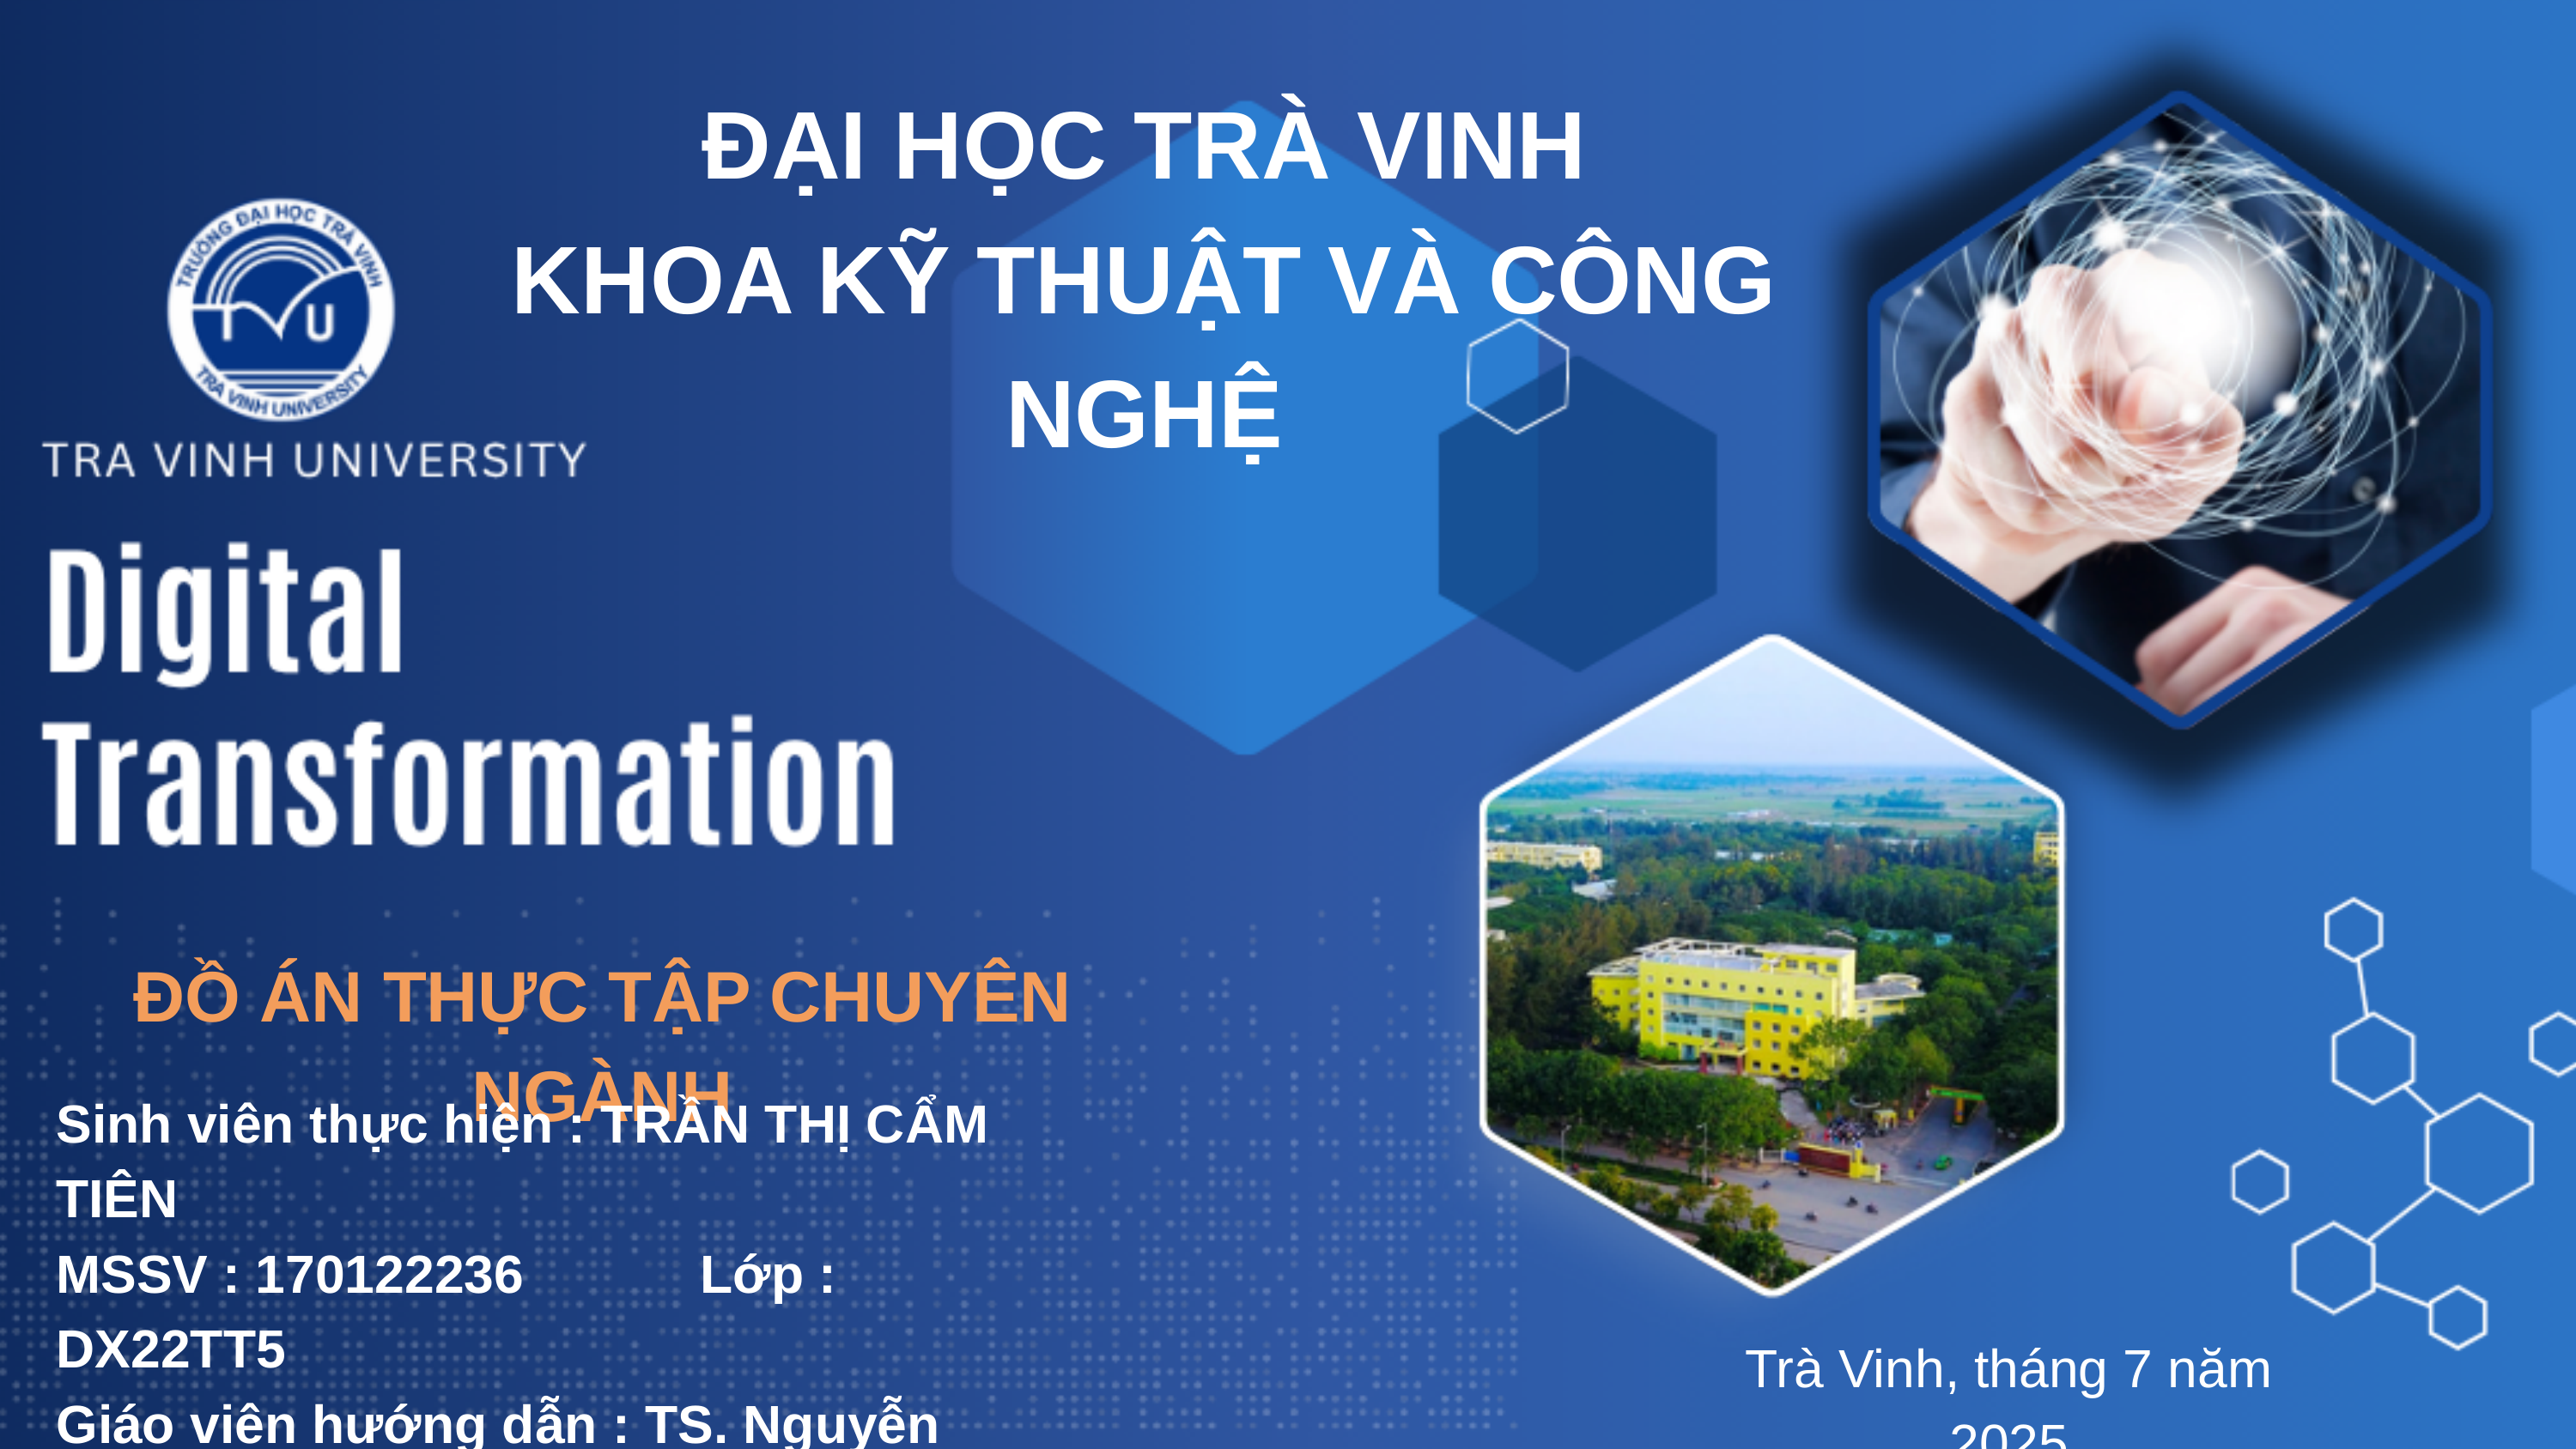

ĐẠI HỌC TRÀ VINH
KHOA KỸ THUẬT VÀ CÔNG NGHỆ
ĐỒ ÁN THỰC TẬP CHUYÊN NGÀNH
Sinh viên thực hiện : TRẦN THỊ CẨM TIÊN
MSSV : 170122236		Lớp : DX22TT5
Giáo viên hướng dẫn : TS. Nguyễn Nhứt Lam
Trà Vinh, tháng 7 năm 2025